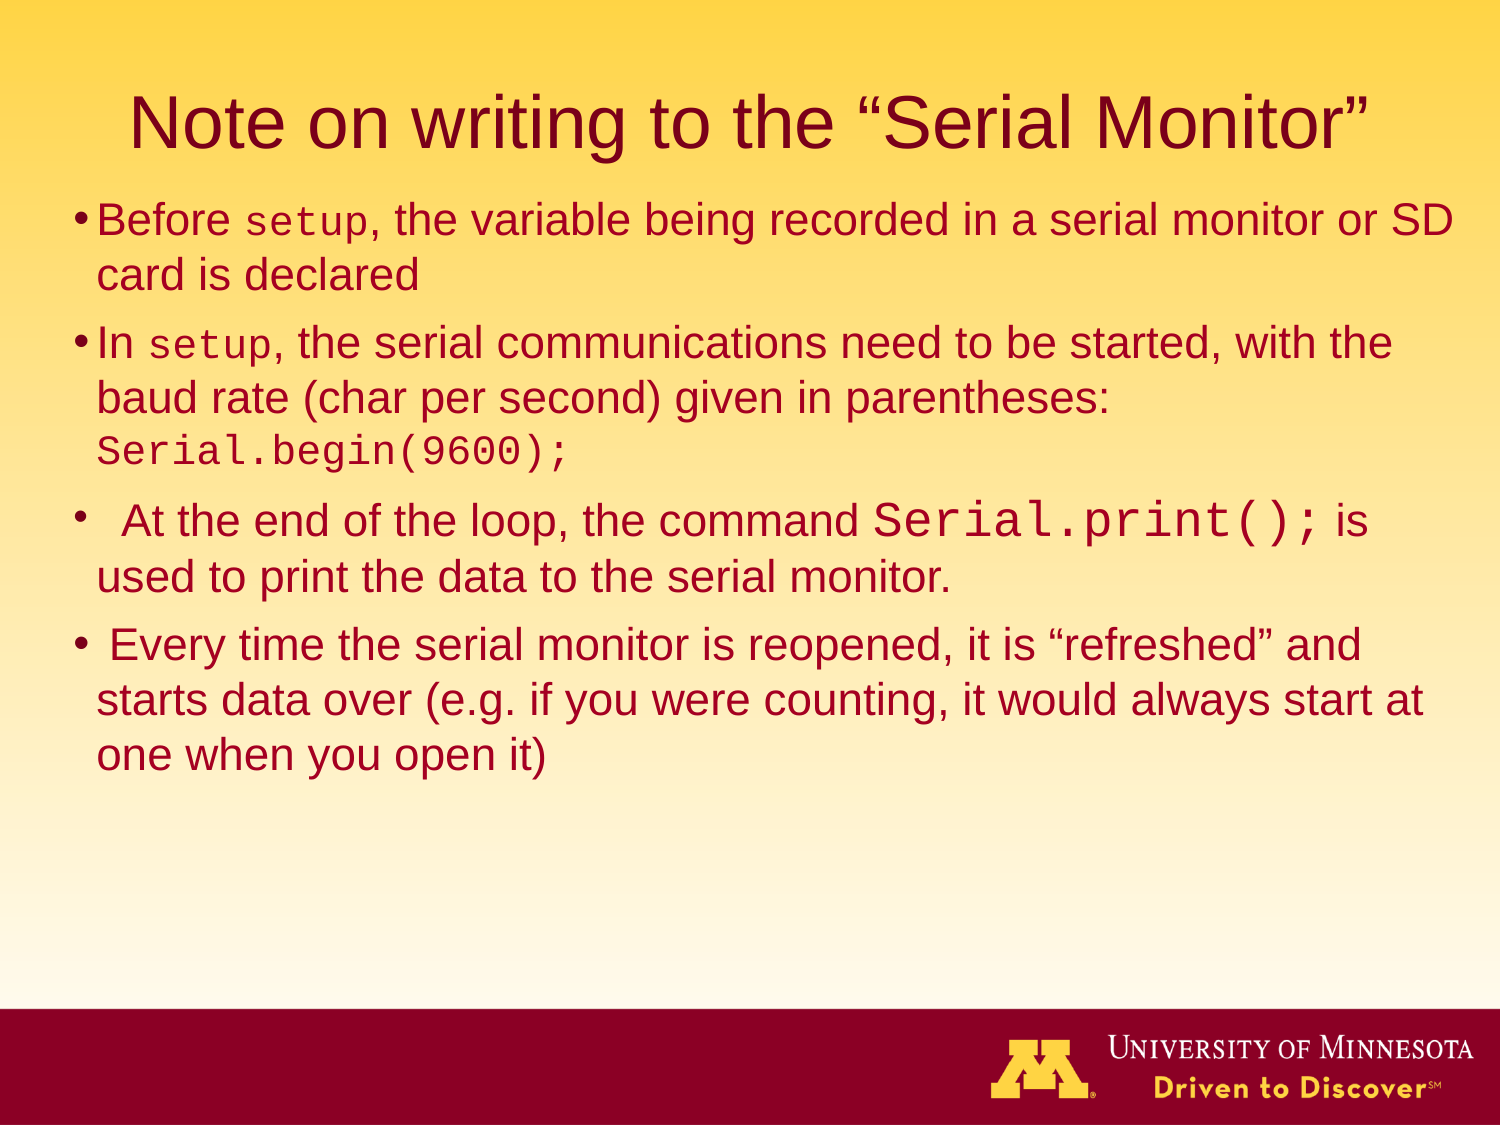

# Note on writing to the “Serial Monitor”
Before setup, the variable being recorded in a serial monitor or SD card is declared
In setup, the serial communications need to be started, with the baud rate (char per second) given in parentheses: Serial.begin(9600);
 At the end of the loop, the command Serial.print(); is used to print the data to the serial monitor.
 Every time the serial monitor is reopened, it is “refreshed” and starts data over (e.g. if you were counting, it would always start at one when you open it)